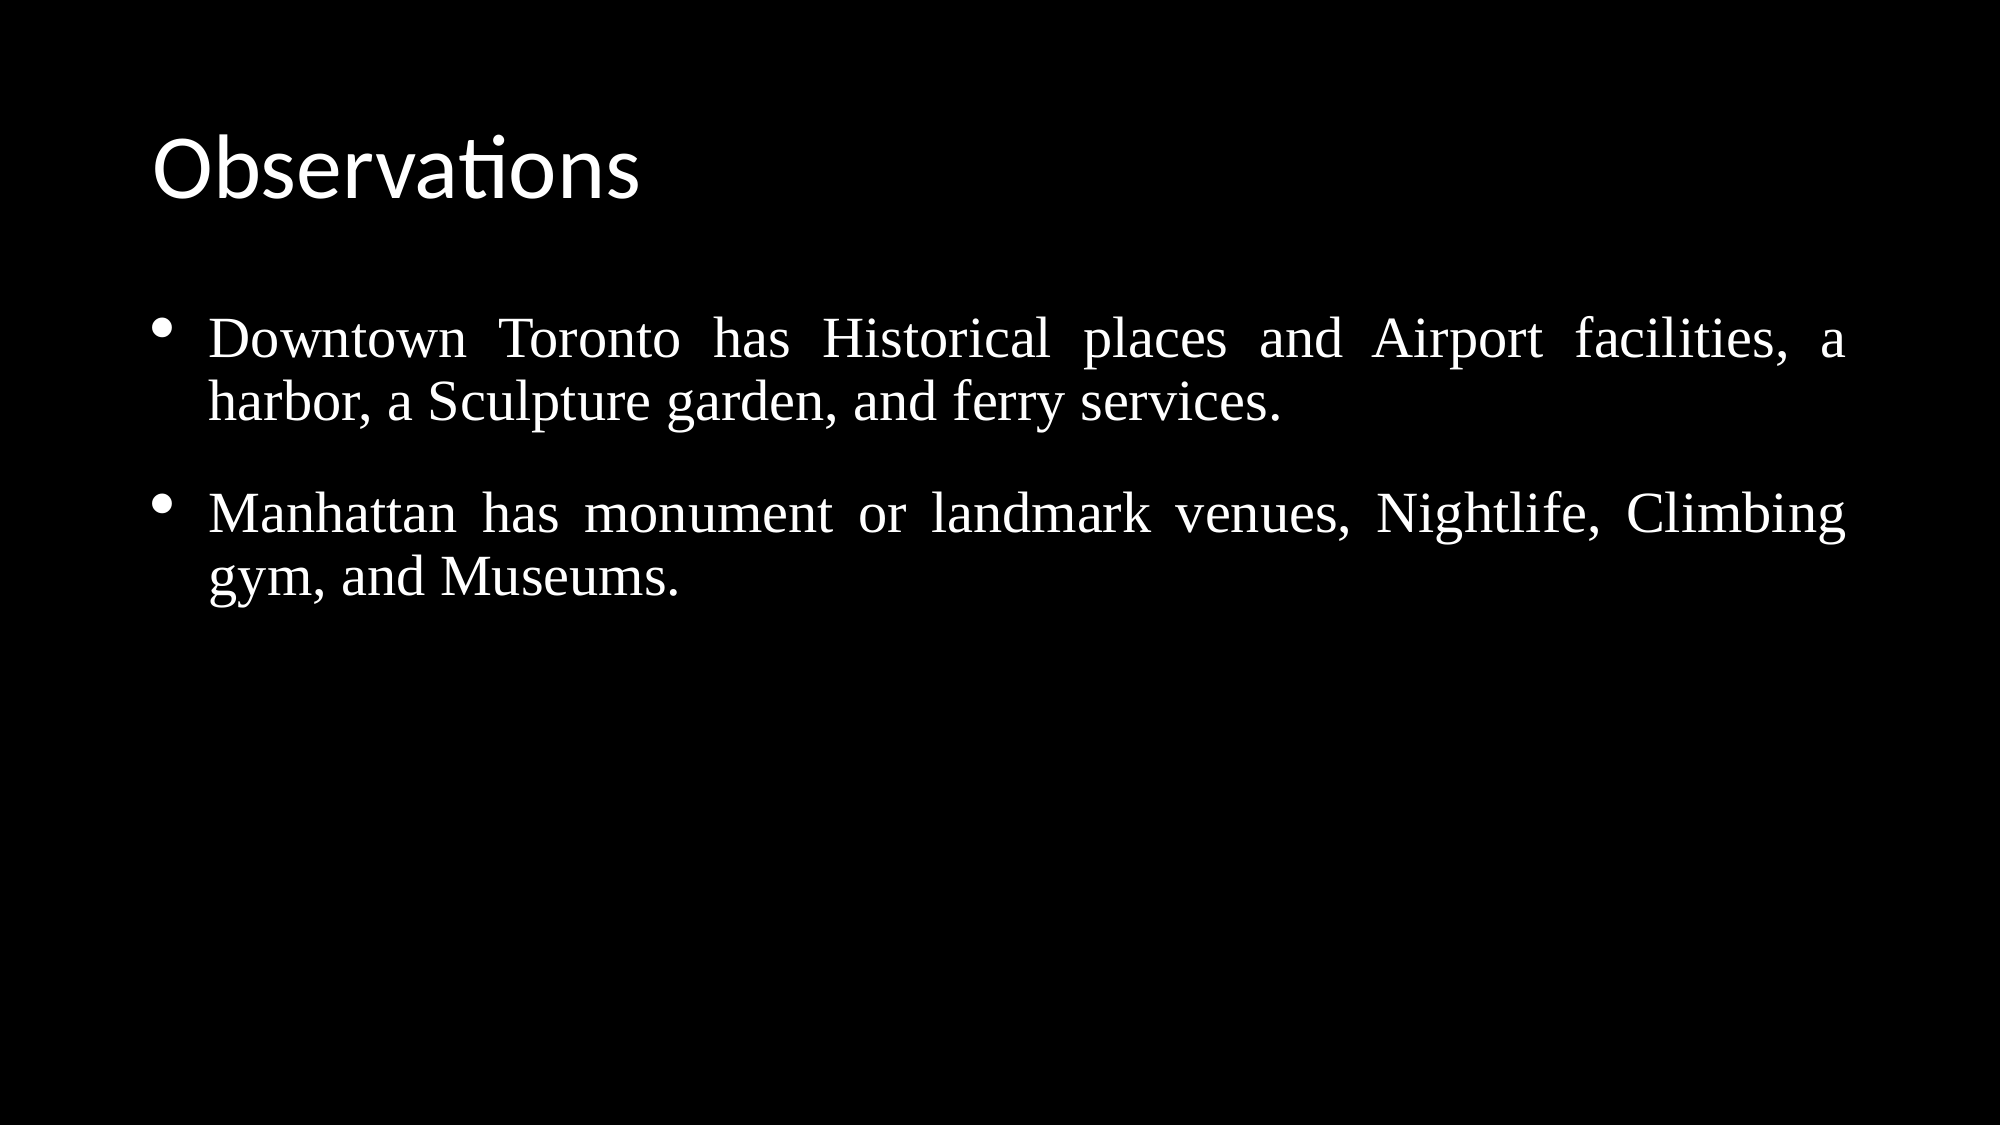

# Observations
Downtown Toronto has Historical places and Airport facilities, a harbor, a Sculpture garden, and ferry services.
Manhattan has monument or landmark venues, Nightlife, Climbing gym, and Museums.